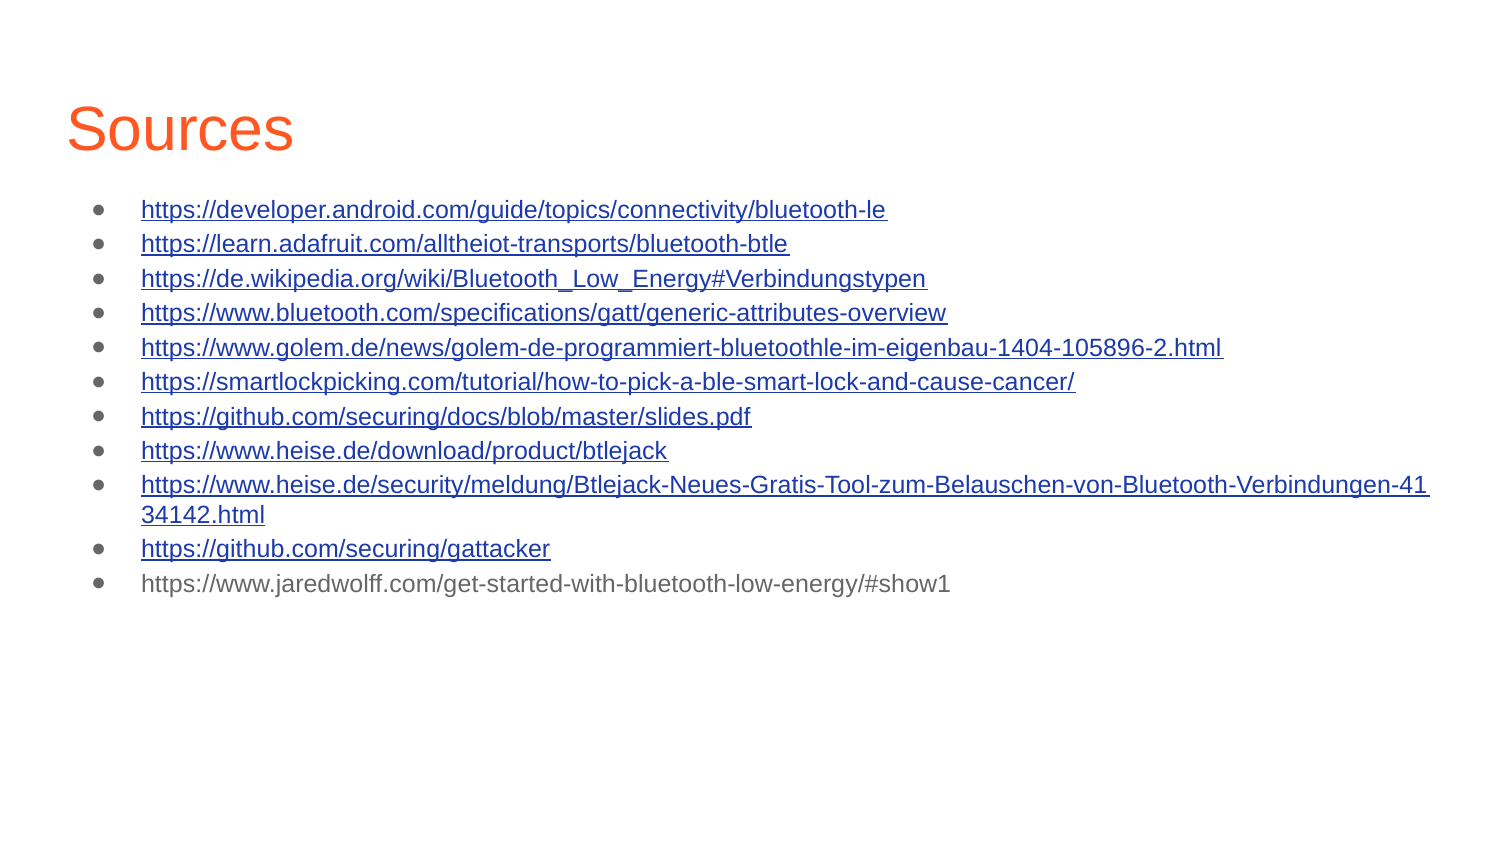

# Sources
https://developer.android.com/guide/topics/connectivity/bluetooth-le
https://learn.adafruit.com/alltheiot-transports/bluetooth-btle
https://de.wikipedia.org/wiki/Bluetooth_Low_Energy#Verbindungstypen
https://www.bluetooth.com/specifications/gatt/generic-attributes-overview
https://www.golem.de/news/golem-de-programmiert-bluetoothle-im-eigenbau-1404-105896-2.html
https://smartlockpicking.com/tutorial/how-to-pick-a-ble-smart-lock-and-cause-cancer/
https://github.com/securing/docs/blob/master/slides.pdf
https://www.heise.de/download/product/btlejack
https://www.heise.de/security/meldung/Btlejack-Neues-Gratis-Tool-zum-Belauschen-von-Bluetooth-Verbindungen-4134142.html
https://github.com/securing/gattacker
https://www.jaredwolff.com/get-started-with-bluetooth-low-energy/#show1